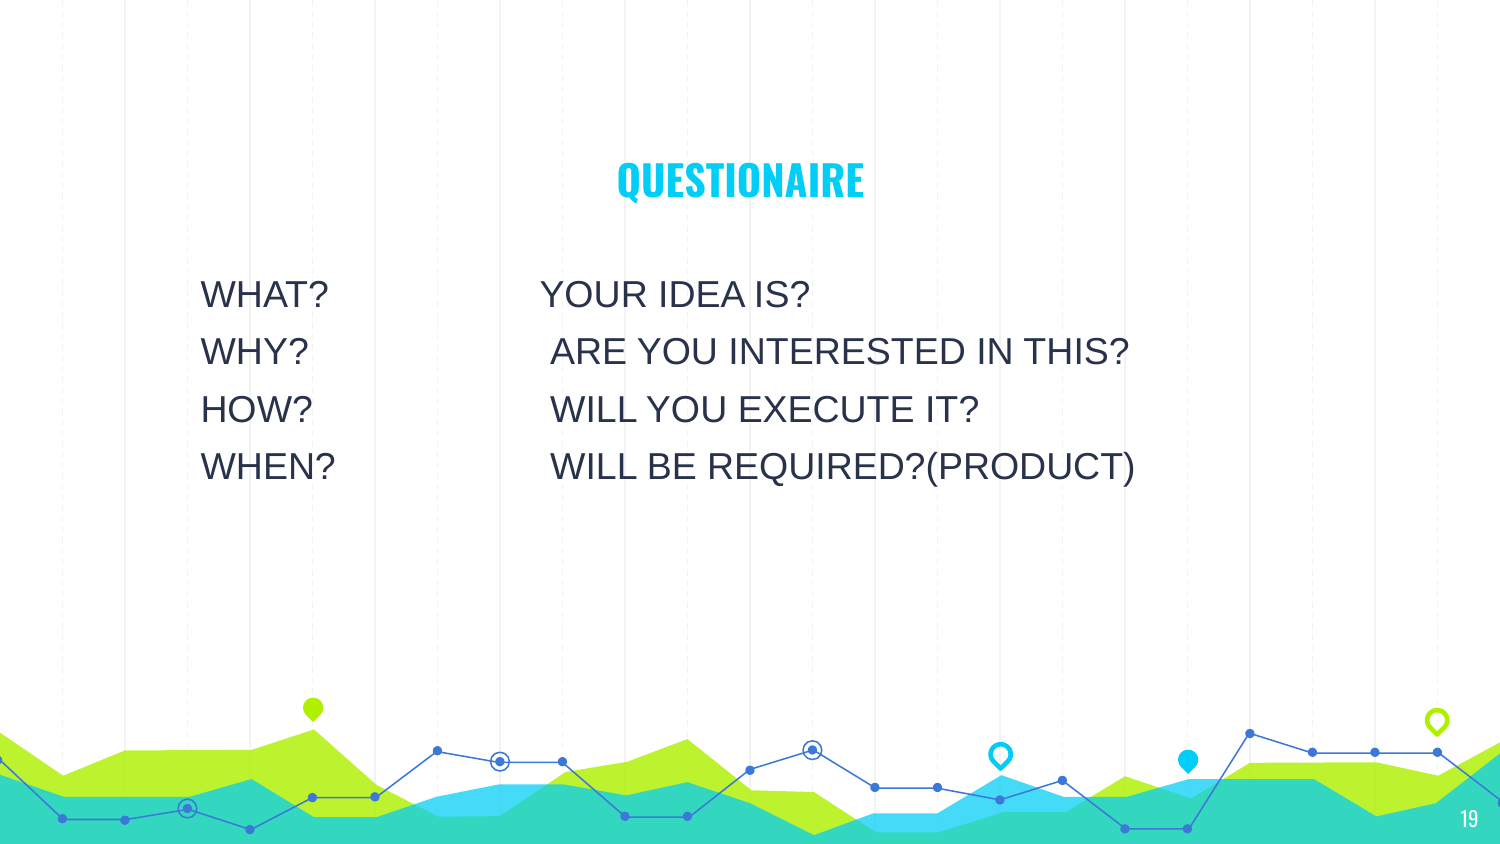

# QUESTIONAIRE
WHAT?
WHY?
HOW?
WHEN?

YOUR IDEA IS?
 ARE YOU INTERESTED IN THIS?
 WILL YOU EXECUTE IT?
 WILL BE REQUIRED?(PRODUCT)
19